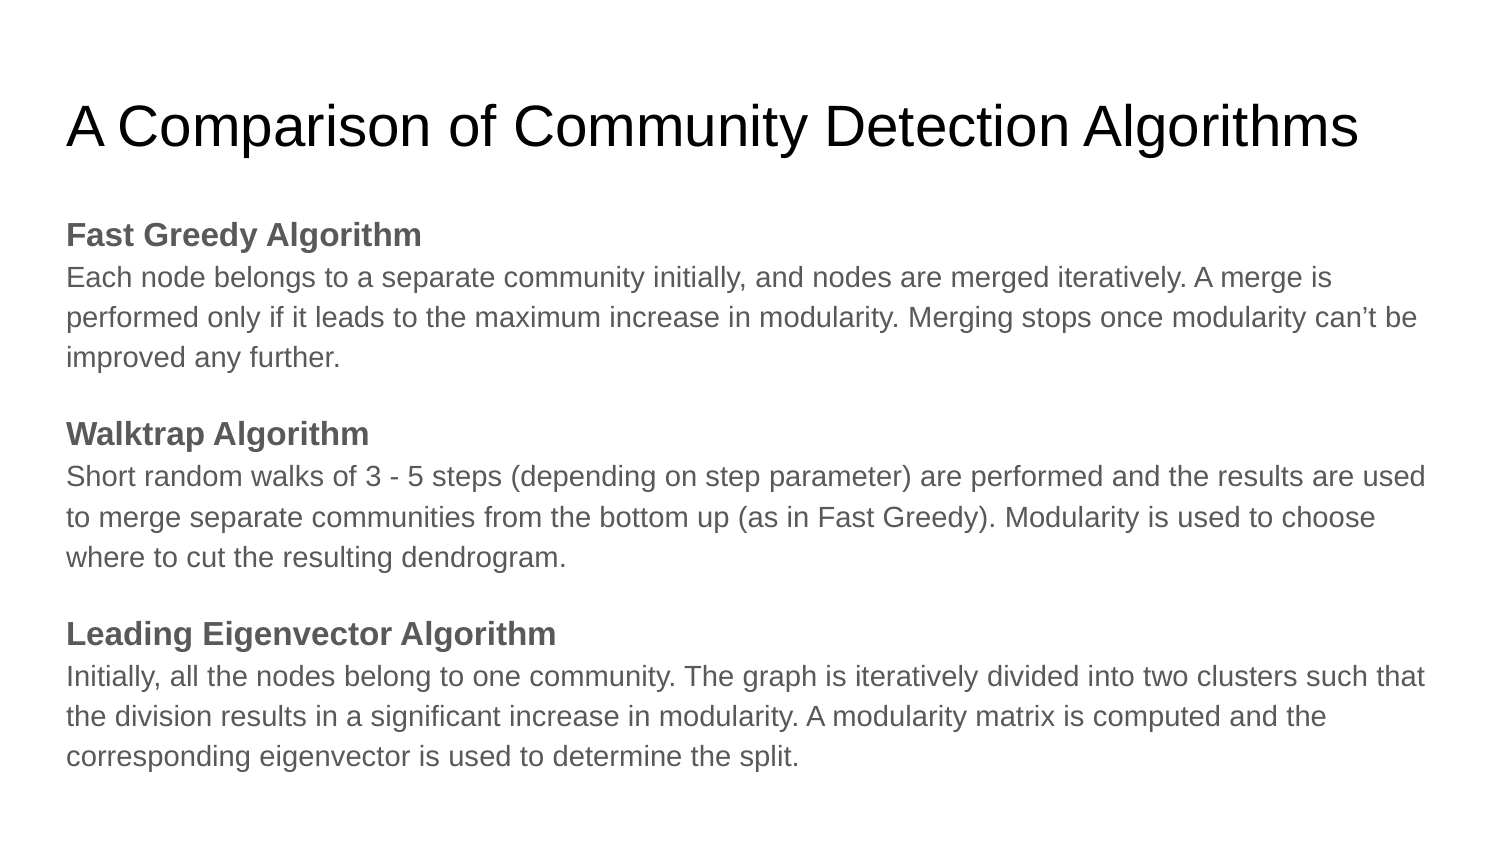

# A Comparison of Community Detection Algorithms
Fast Greedy Algorithm
Each node belongs to a separate community initially, and nodes are merged iteratively. A merge is performed only if it leads to the maximum increase in modularity. Merging stops once modularity can’t be improved any further.
Walktrap Algorithm
Short random walks of 3 - 5 steps (depending on step parameter) are performed and the results are used to merge separate communities from the bottom up (as in Fast Greedy). Modularity is used to choose where to cut the resulting dendrogram.
Leading Eigenvector Algorithm
Initially, all the nodes belong to one community. The graph is iteratively divided into two clusters such that the division results in a significant increase in modularity. A modularity matrix is computed and the corresponding eigenvector is used to determine the split.